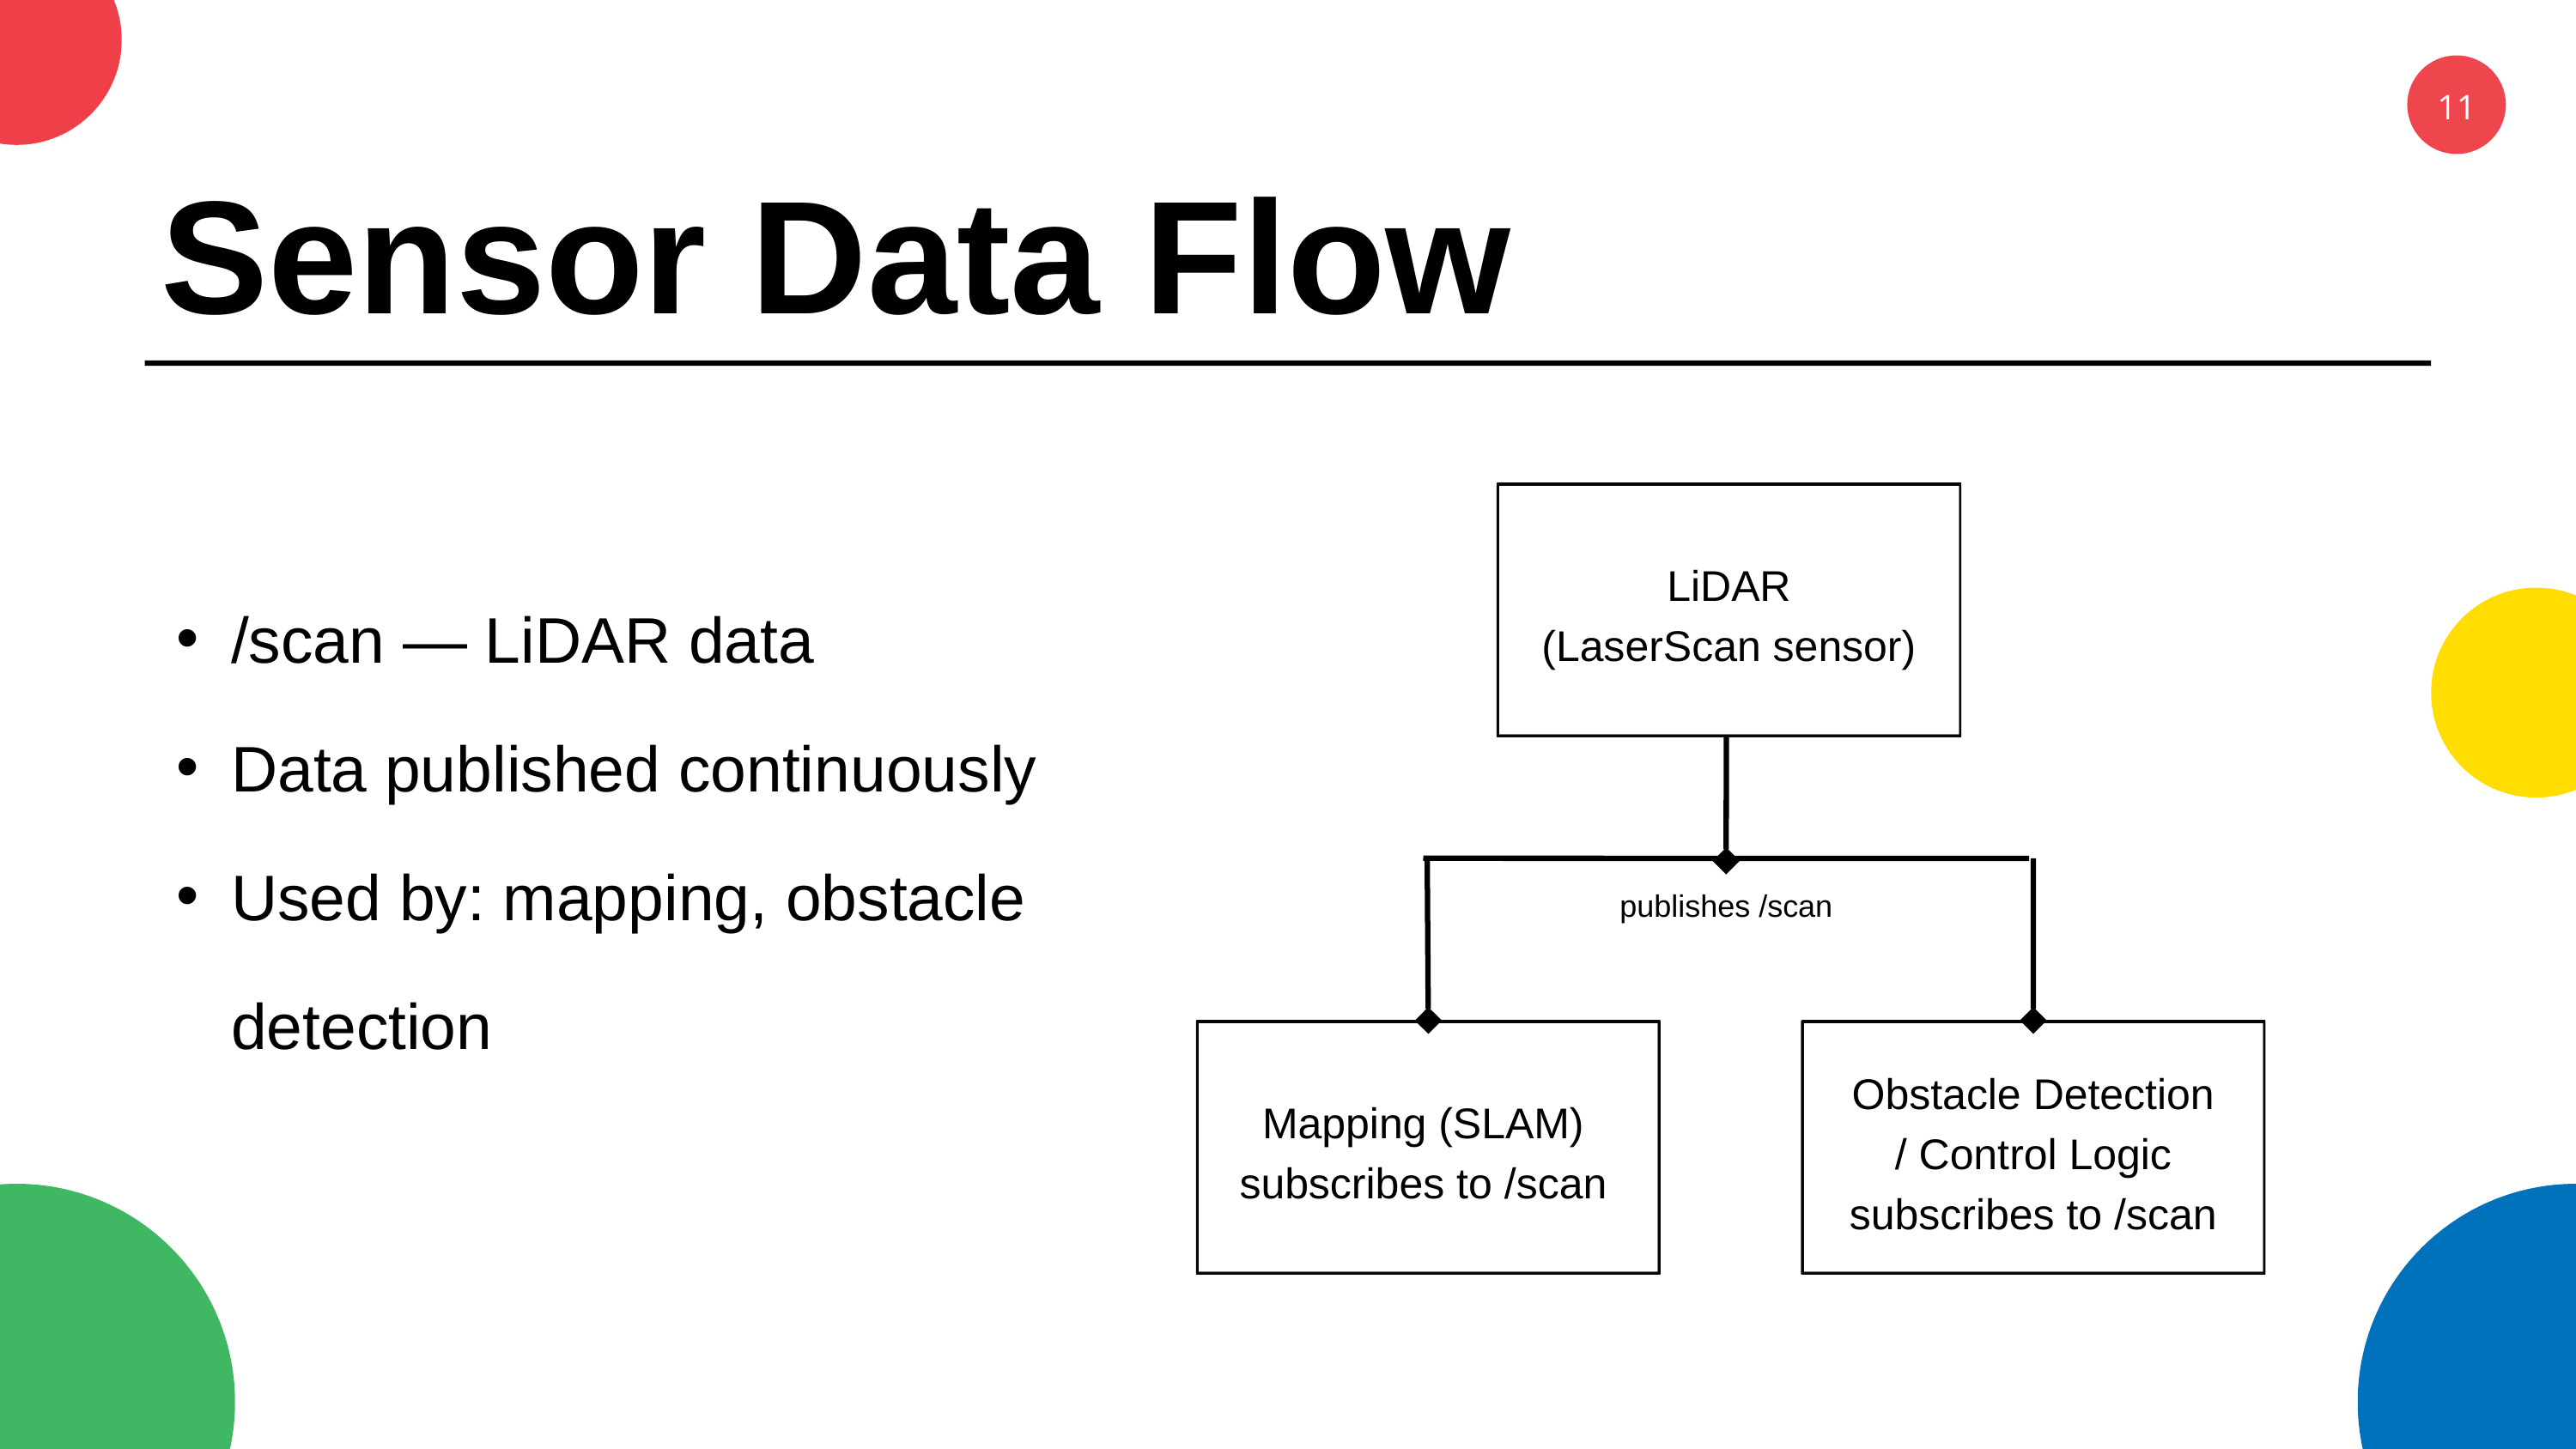

11
Sensor Data Flow

/scan — LiDAR data
Data published continuously
Used by: mapping, obstacle detection

LiDAR
(LaserScan sensor)

publishes /scan

Obstacle Detection
/ Control Logic subscribes to /scan
Mapping (SLAM)
subscribes to /scan